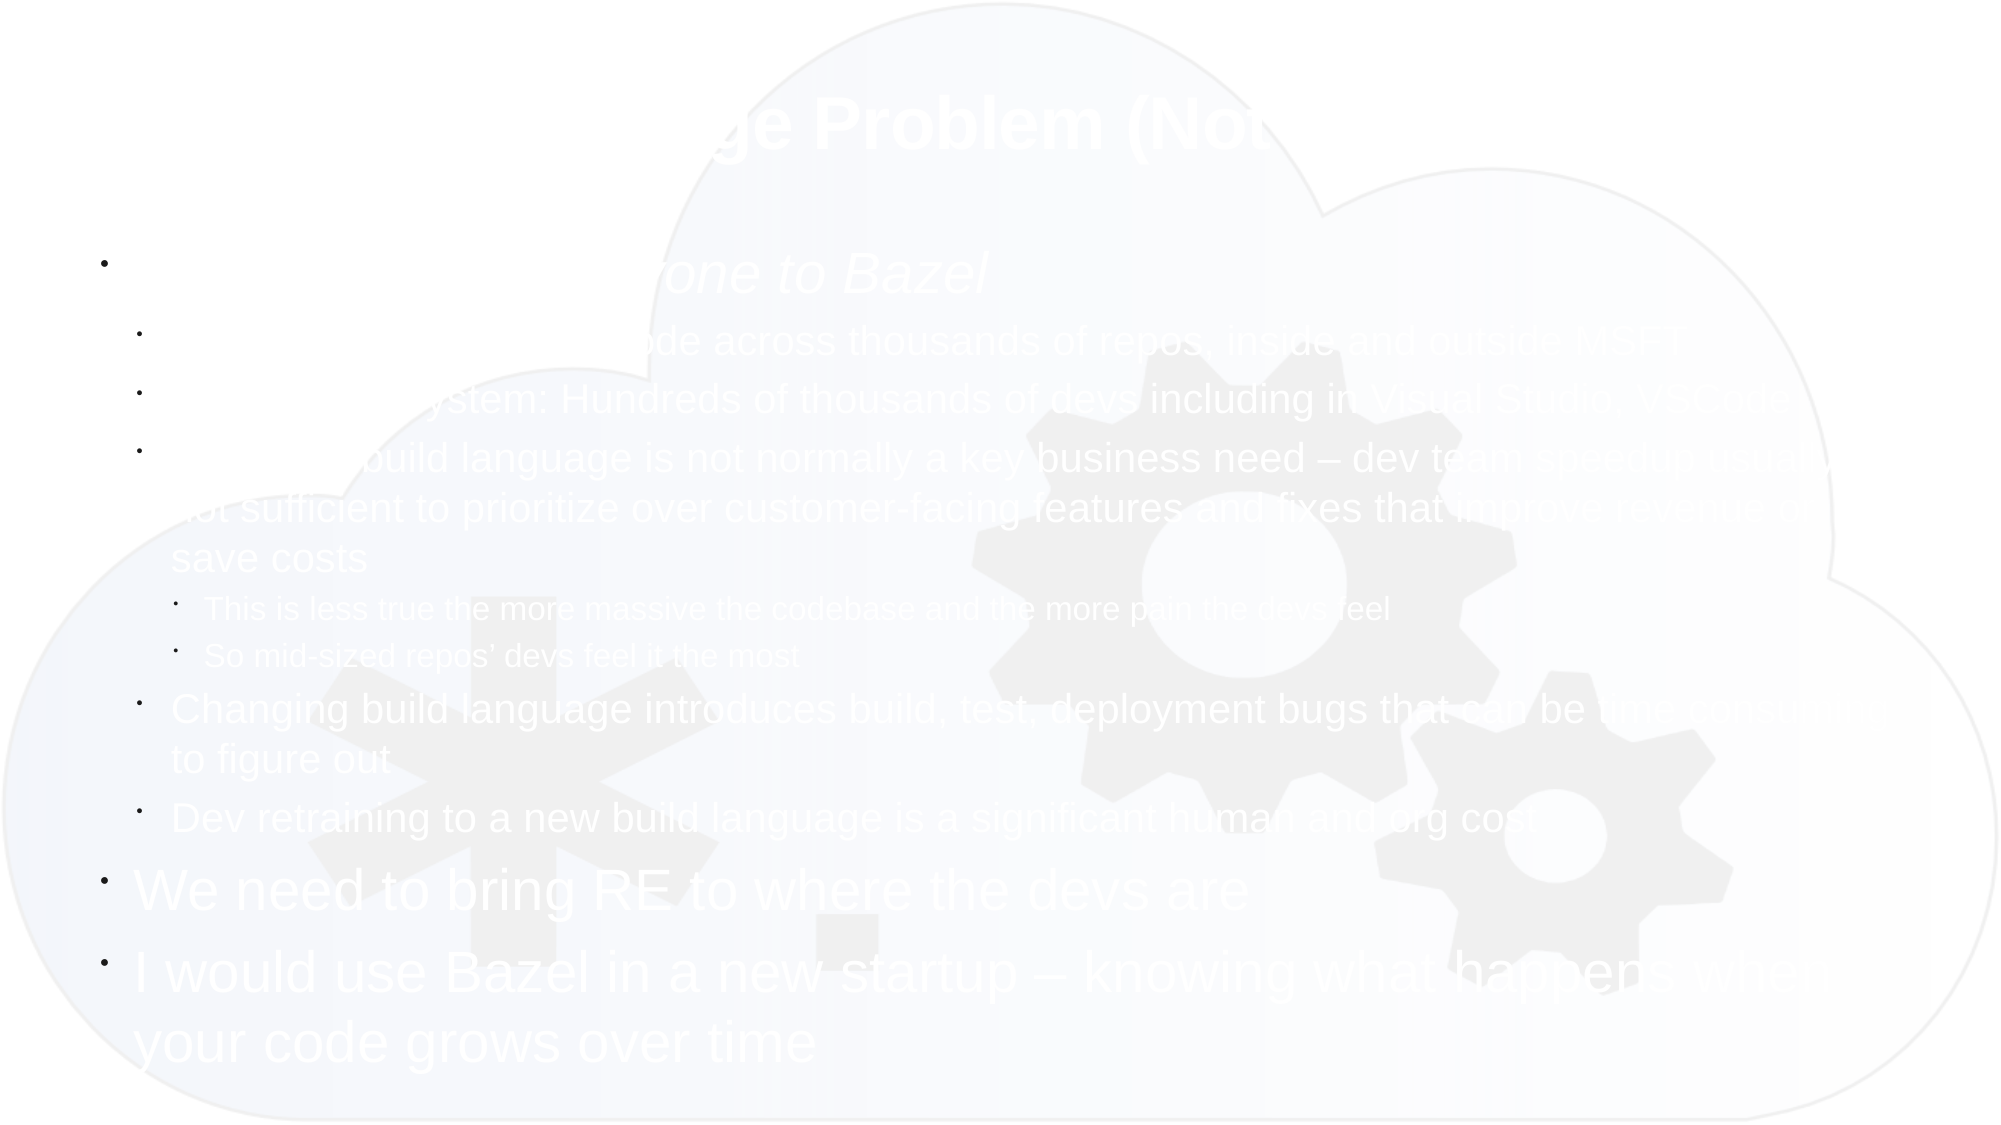

# The Build Language Problem (Not Just for MSFT)
We can’t bring everyone to Bazel
Millions of lines of build code across thousands of repos, inside and outside MSFT
MSBuild ecosystem: Hundreds of thousands of devs including in Visual Studio, VSCode
Changing build language is not normally a key business need – dev team speedup usually not sufficient to prioritize over customer-facing features and fixes that improve revenue or save costs
This is less true the more massive the codebase and the more pain the devs feel
So mid-sized repos’ devs feel it the most
Changing build language introduces build, test, deployment bugs that can be time consuming to figure out
Dev retraining to a new build language is a significant human and org cost
We need to bring RE to where the devs are
I would use Bazel in a new startup – knowing what happens when your code grows over time